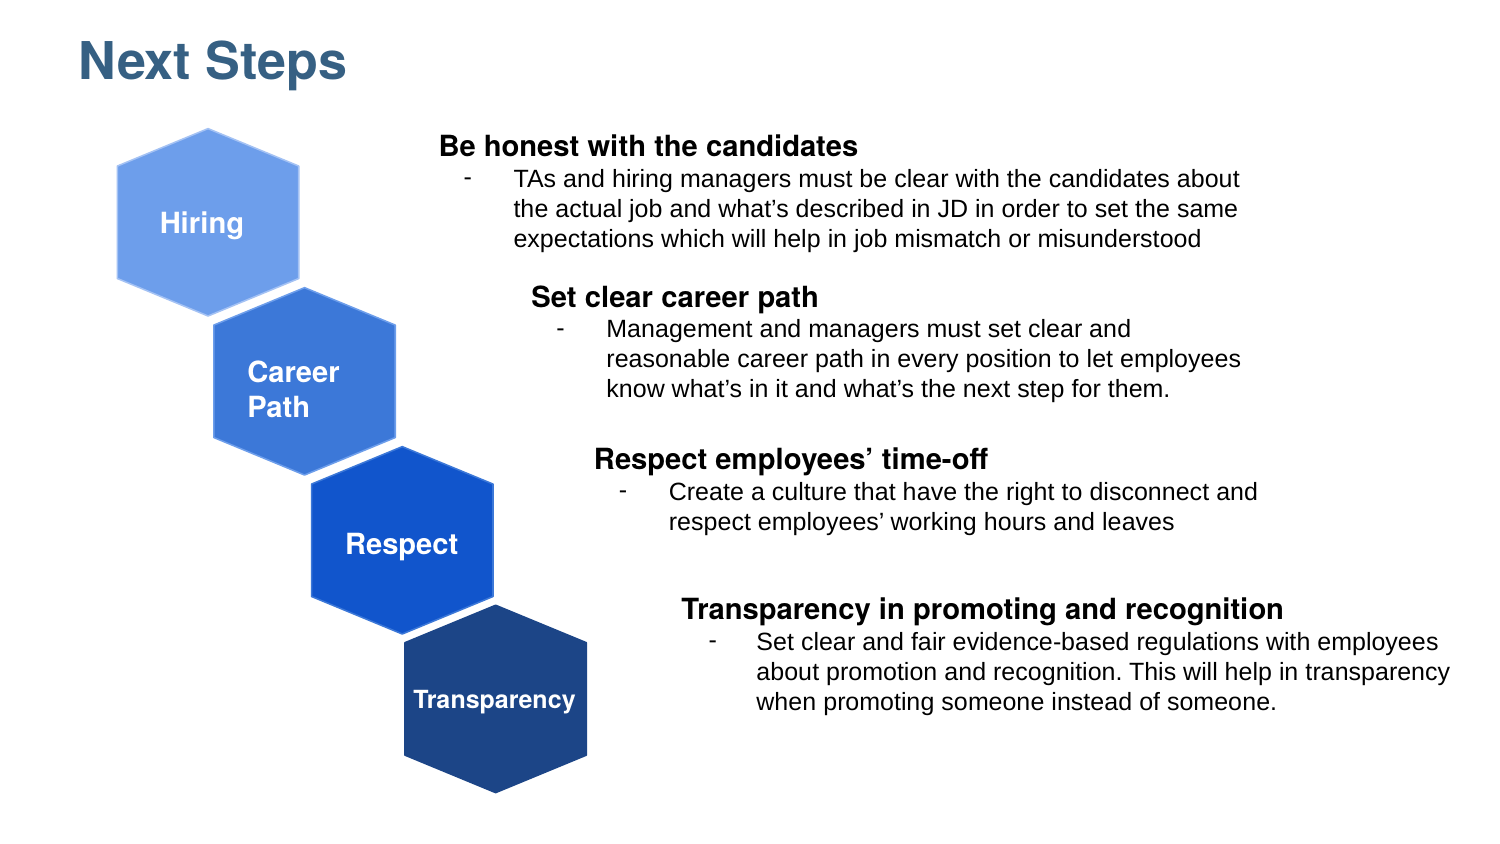

Next Steps
Be honest with the candidates
TAs and hiring managers must be clear with the candidates about the actual job and what’s described in JD in order to set the same expectations which will help in job mismatch or misunderstood

Hiring

Set clear career path
Management and managers must set clear and reasonable career path in every position to let employees know what’s in it and what’s the next step for them.

Career Path

Respect employees’ time-off
Create a culture that have the right to disconnect and respect employees’ working hours and leaves

Respect
Transparency in promoting and recognition
Set clear and fair evidence-based regulations with employees about promotion and recognition. This will help in transparency when promoting someone instead of someone.

Transparency